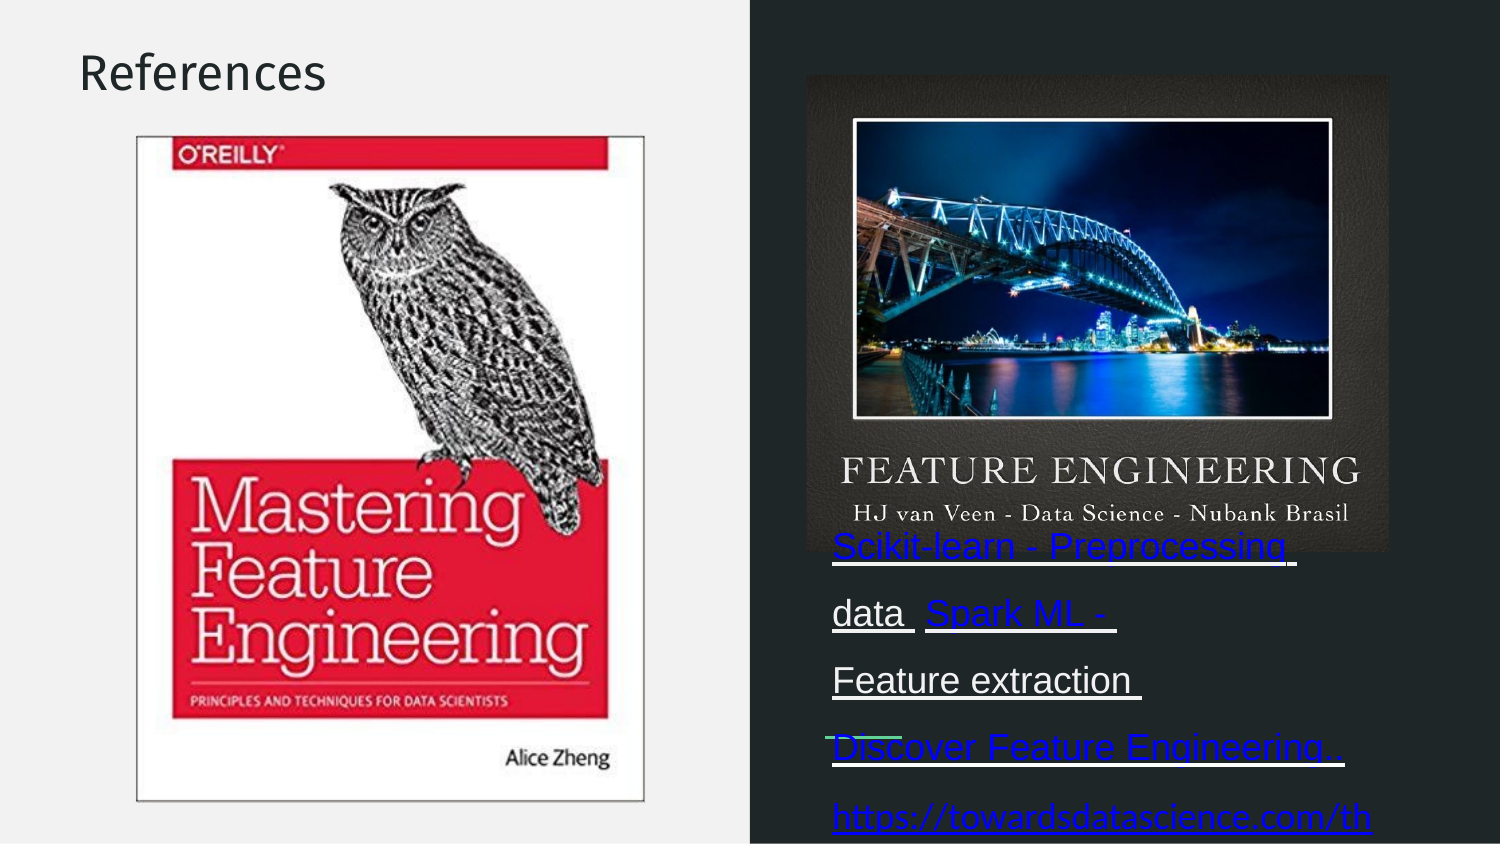

# References

Scikit-learn - Preprocessing data  Spark ML - Feature extraction  Discover Feature Engineering..
https://towardsdatascience.com/the-complete-beginners-guide-to-data-cleaning-and-preprocessing-2070b7d4c6dPath to file
.